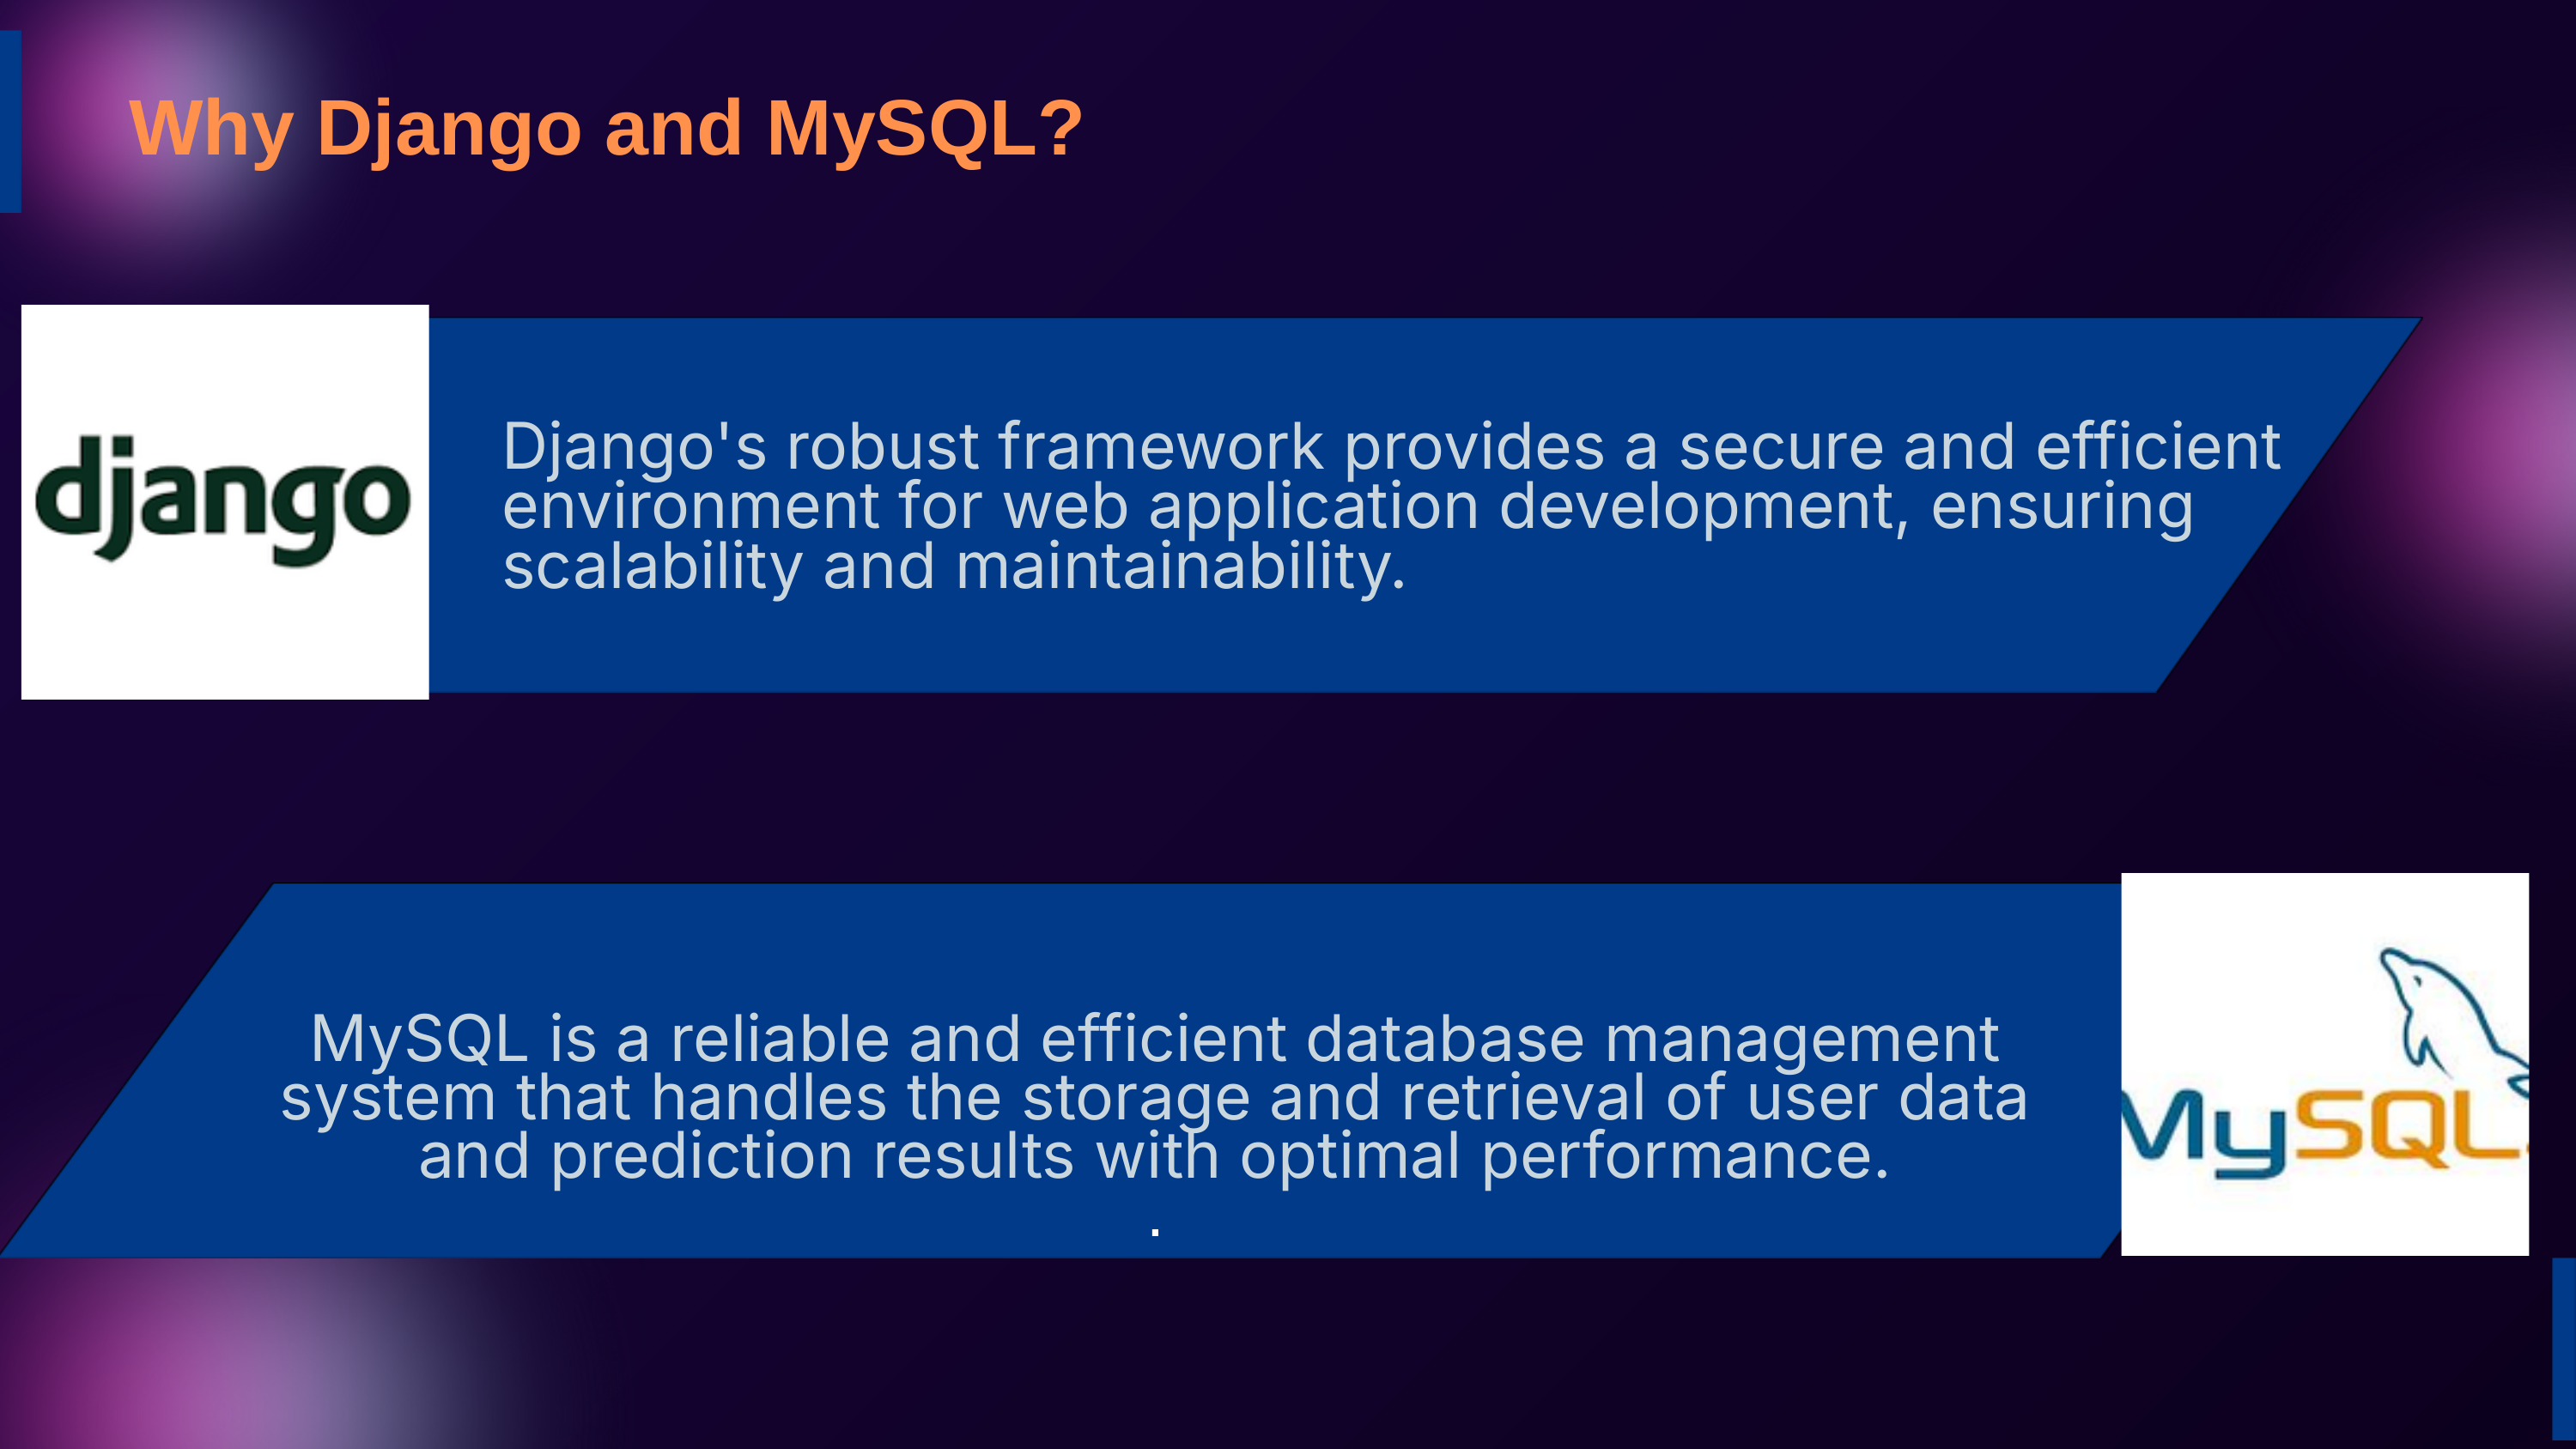

Why Django and MySQL?

Django's robust framework provides a secure and efficient environment for web application development, ensuring scalability and maintainability.

MySQL is a reliable and efficient database management system that handles the storage and retrieval of user data and prediction results with optimal performance.
.